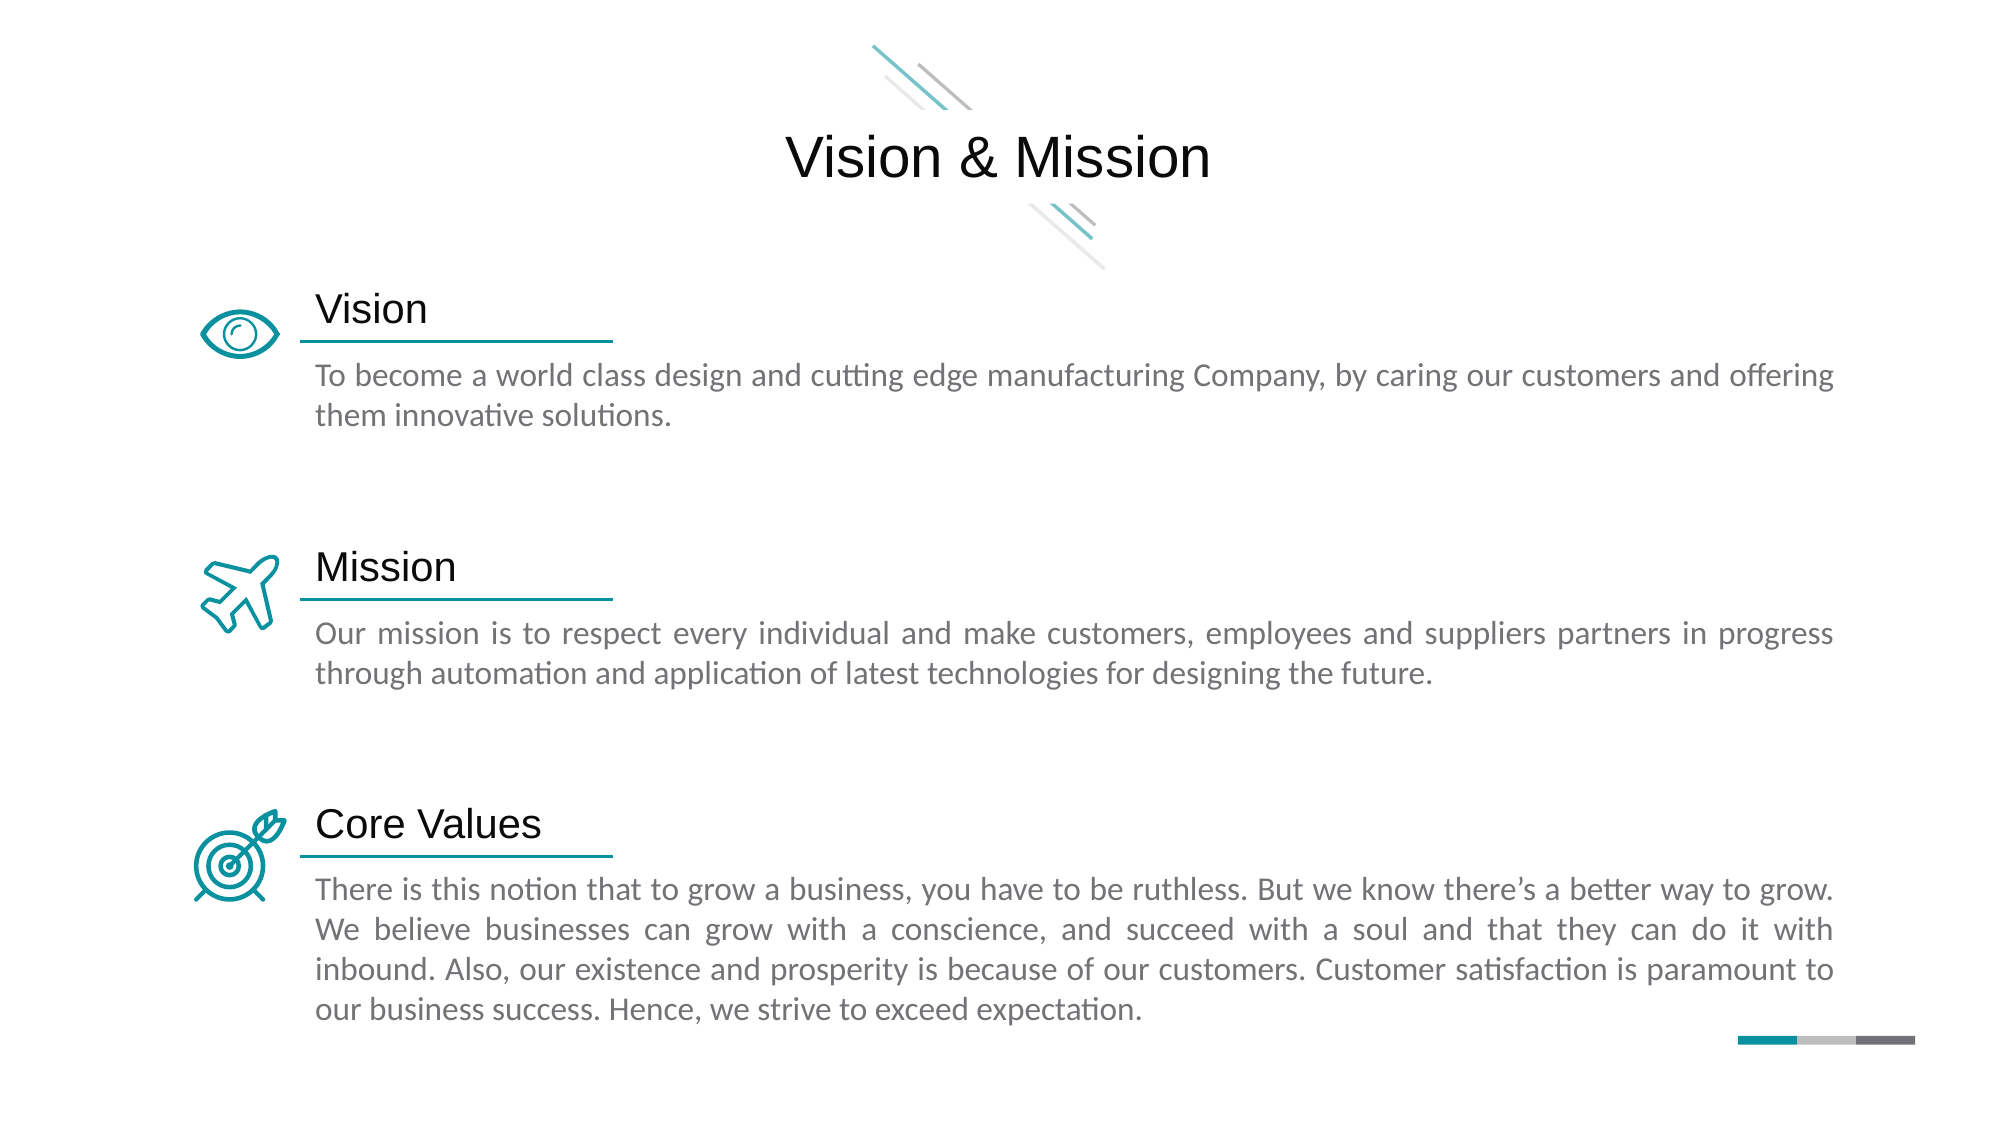

Vision & Mission
Vision

To become a world class design and cutting edge manufacturing Company, by caring our customers and offering them innovative solutions.
Mission

Our mission is to respect every individual and make customers, employees and suppliers partners in progress through automation and application of latest technologies for designing the future.
Core Values

There is this notion that to grow a business, you have to be ruthless. But we know there’s a better way to grow. We believe businesses can grow with a conscience, and succeed with a soul and that they can do it with inbound. Also, our existence and prosperity is because of our customers. Customer satisfaction is paramount to our business success. Hence, we strive to exceed expectation.